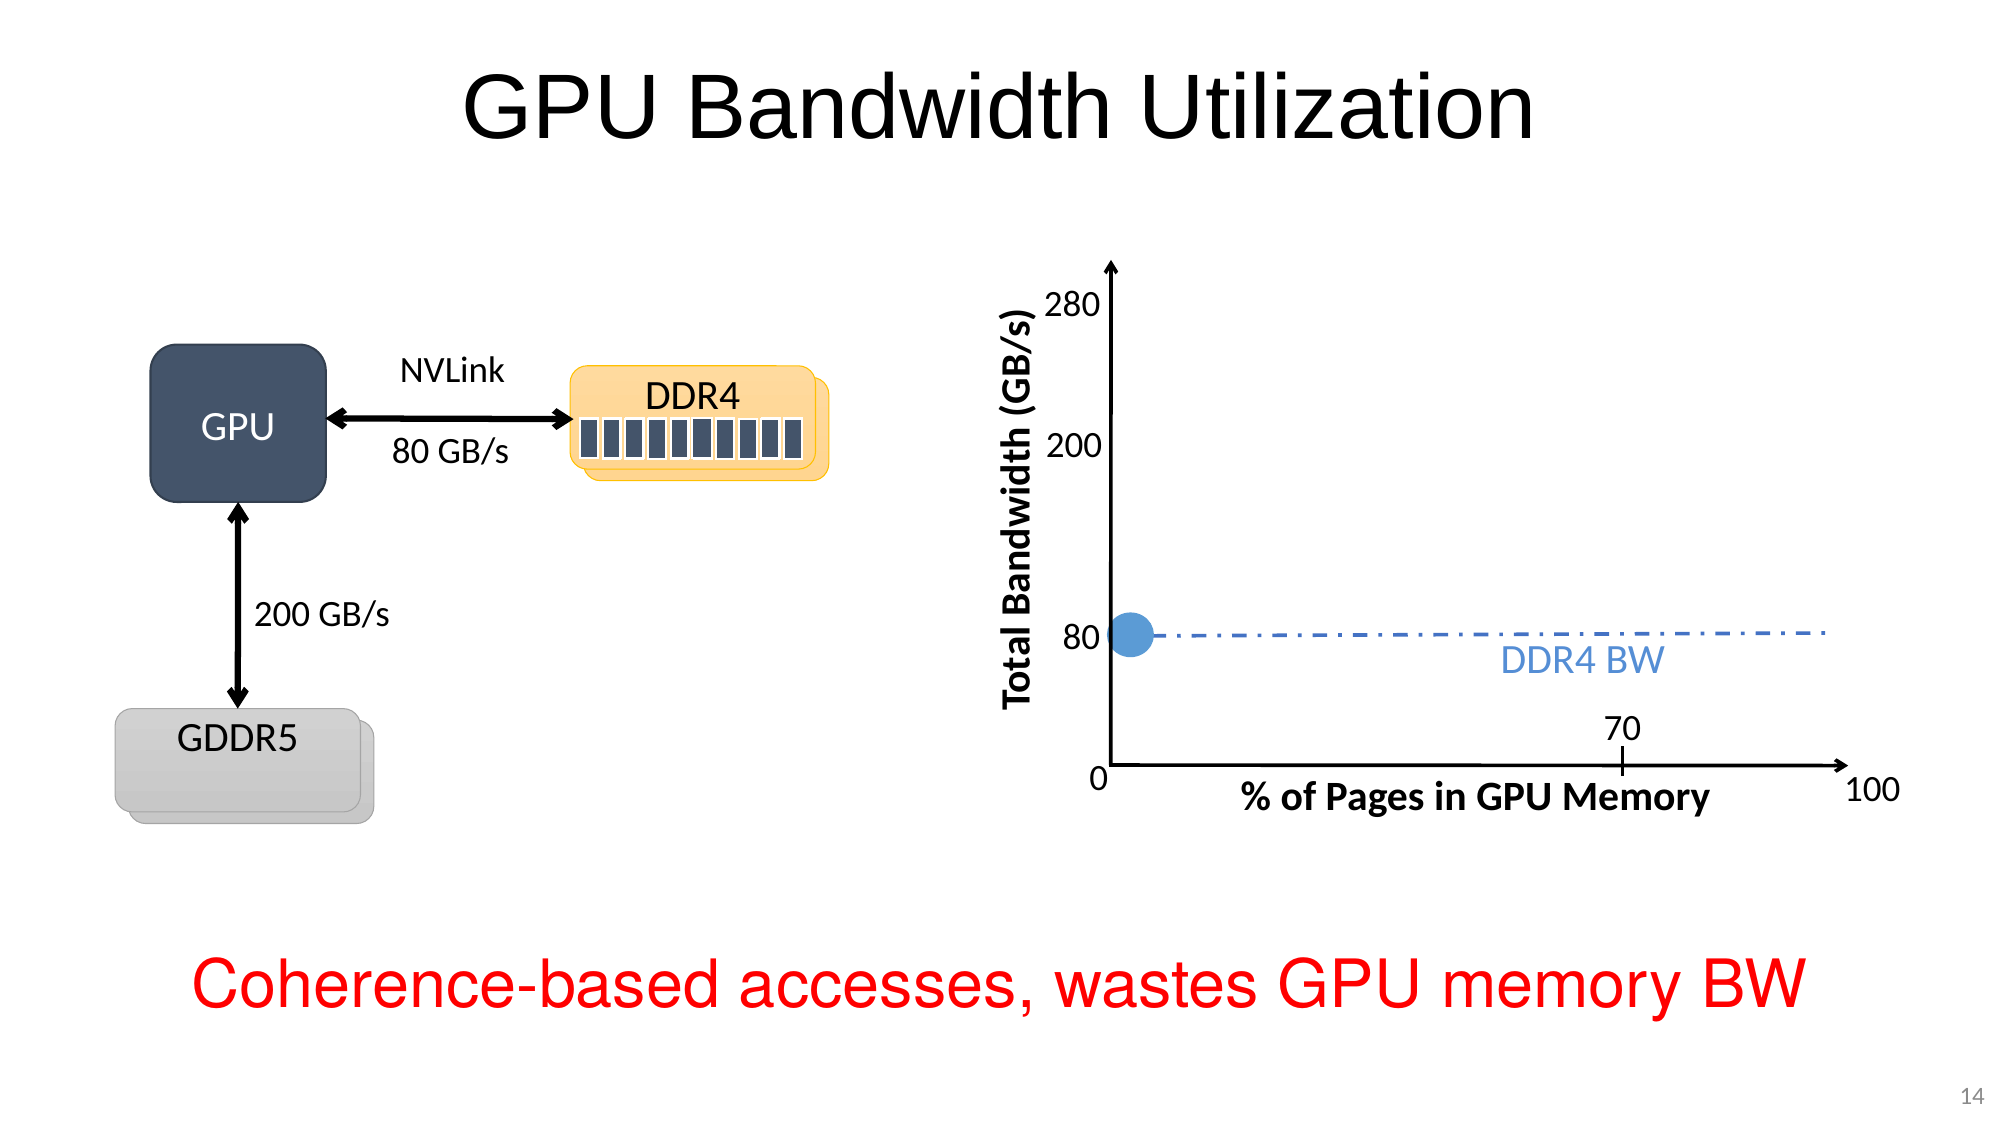

# GPU Bandwidth Utilization
280
NVLink
80 GB/s
GPU
DDR4

200

Total Bandwidth (GB/s)
200 GB/s
80

DDR4 BW
70
GDDR5

0
100
% of Pages in GPU Memory
Coherence-based accesses, wastes GPU memory BW
14